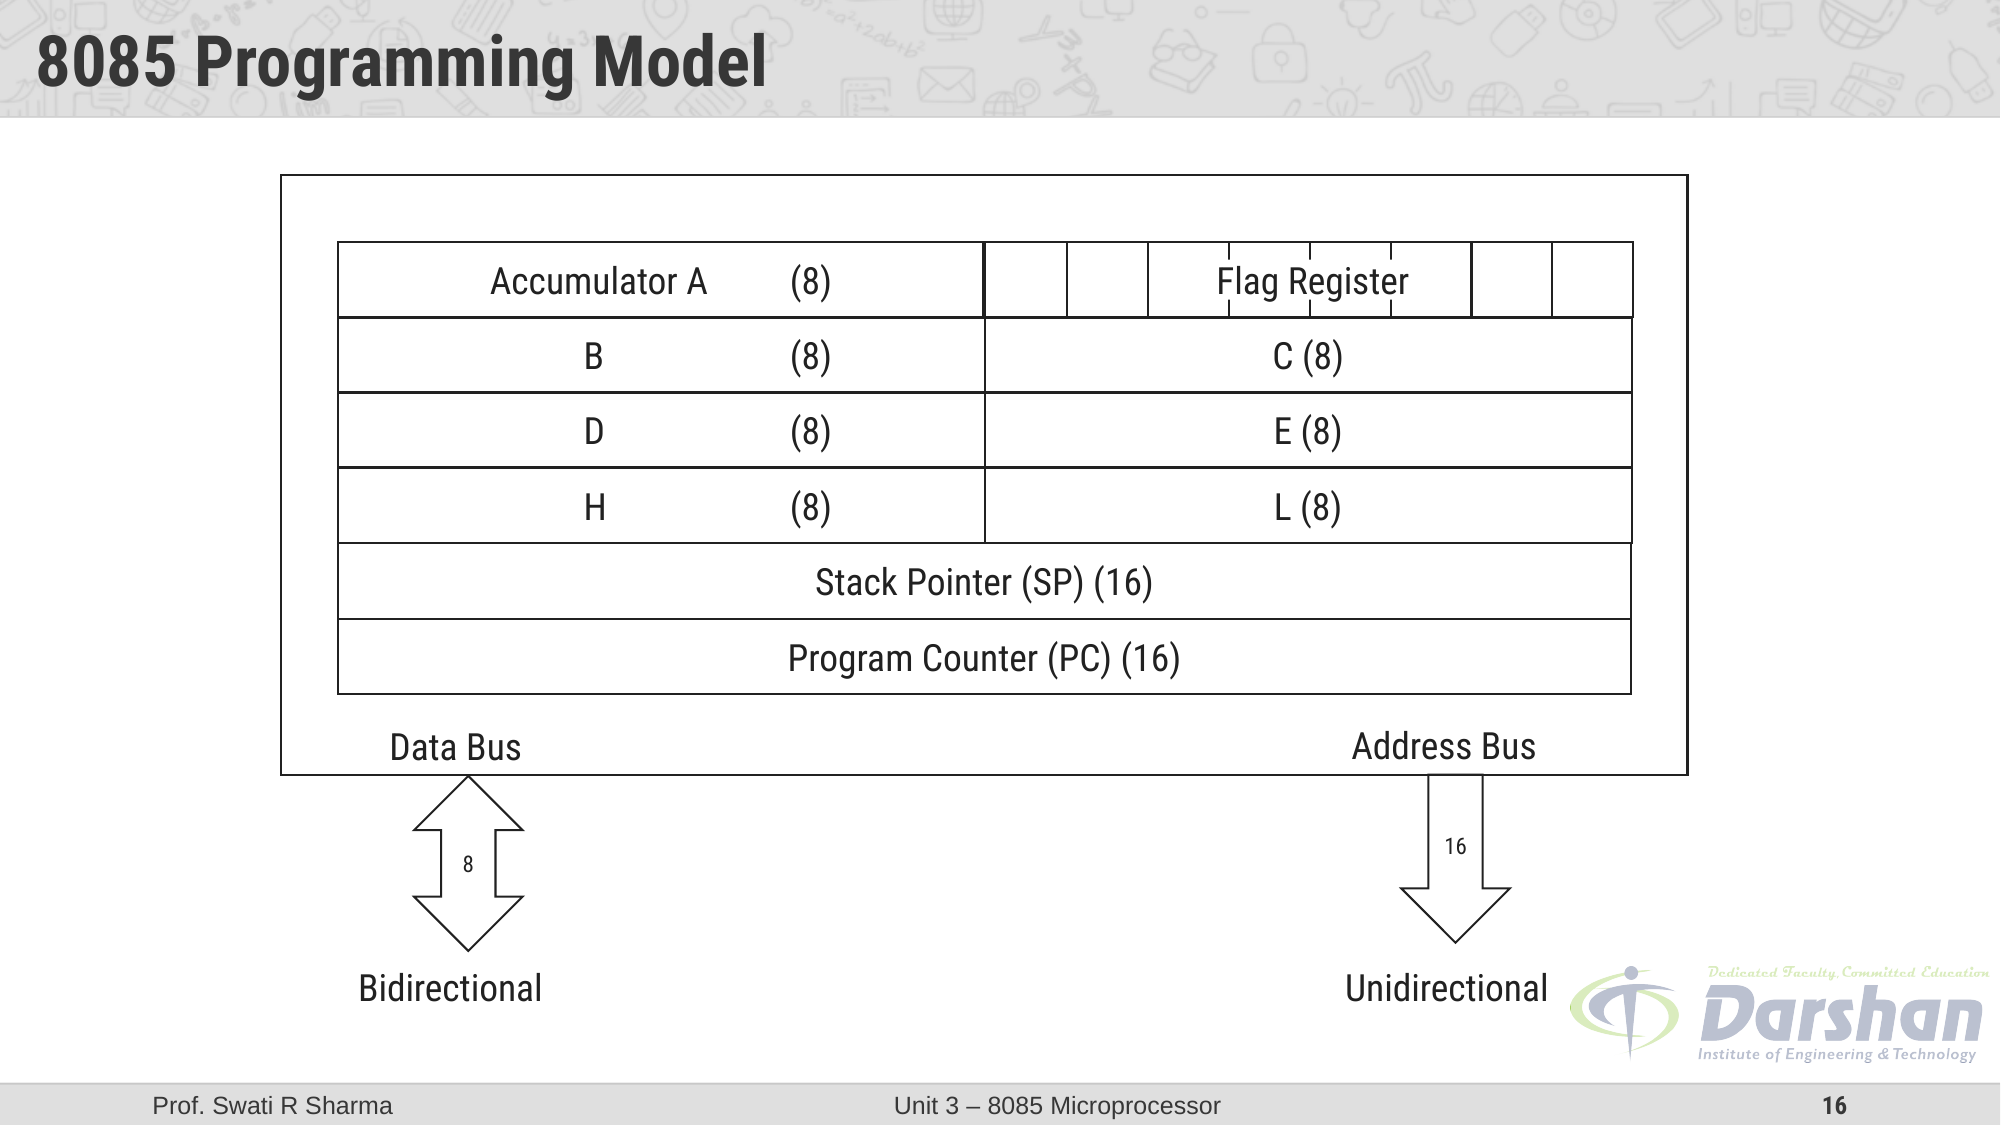

# 8085 Programming Model

Accumulator A 	(8)

Flag Register
           B 		(8)
C (8)
           D 		(8)
E (8)
           H 		(8)
L (8)
Stack Pointer (SP) (16)
Program Counter (PC) (16)
Address Bus
Data Bus
16
8
Bidirectional
Unidirectional